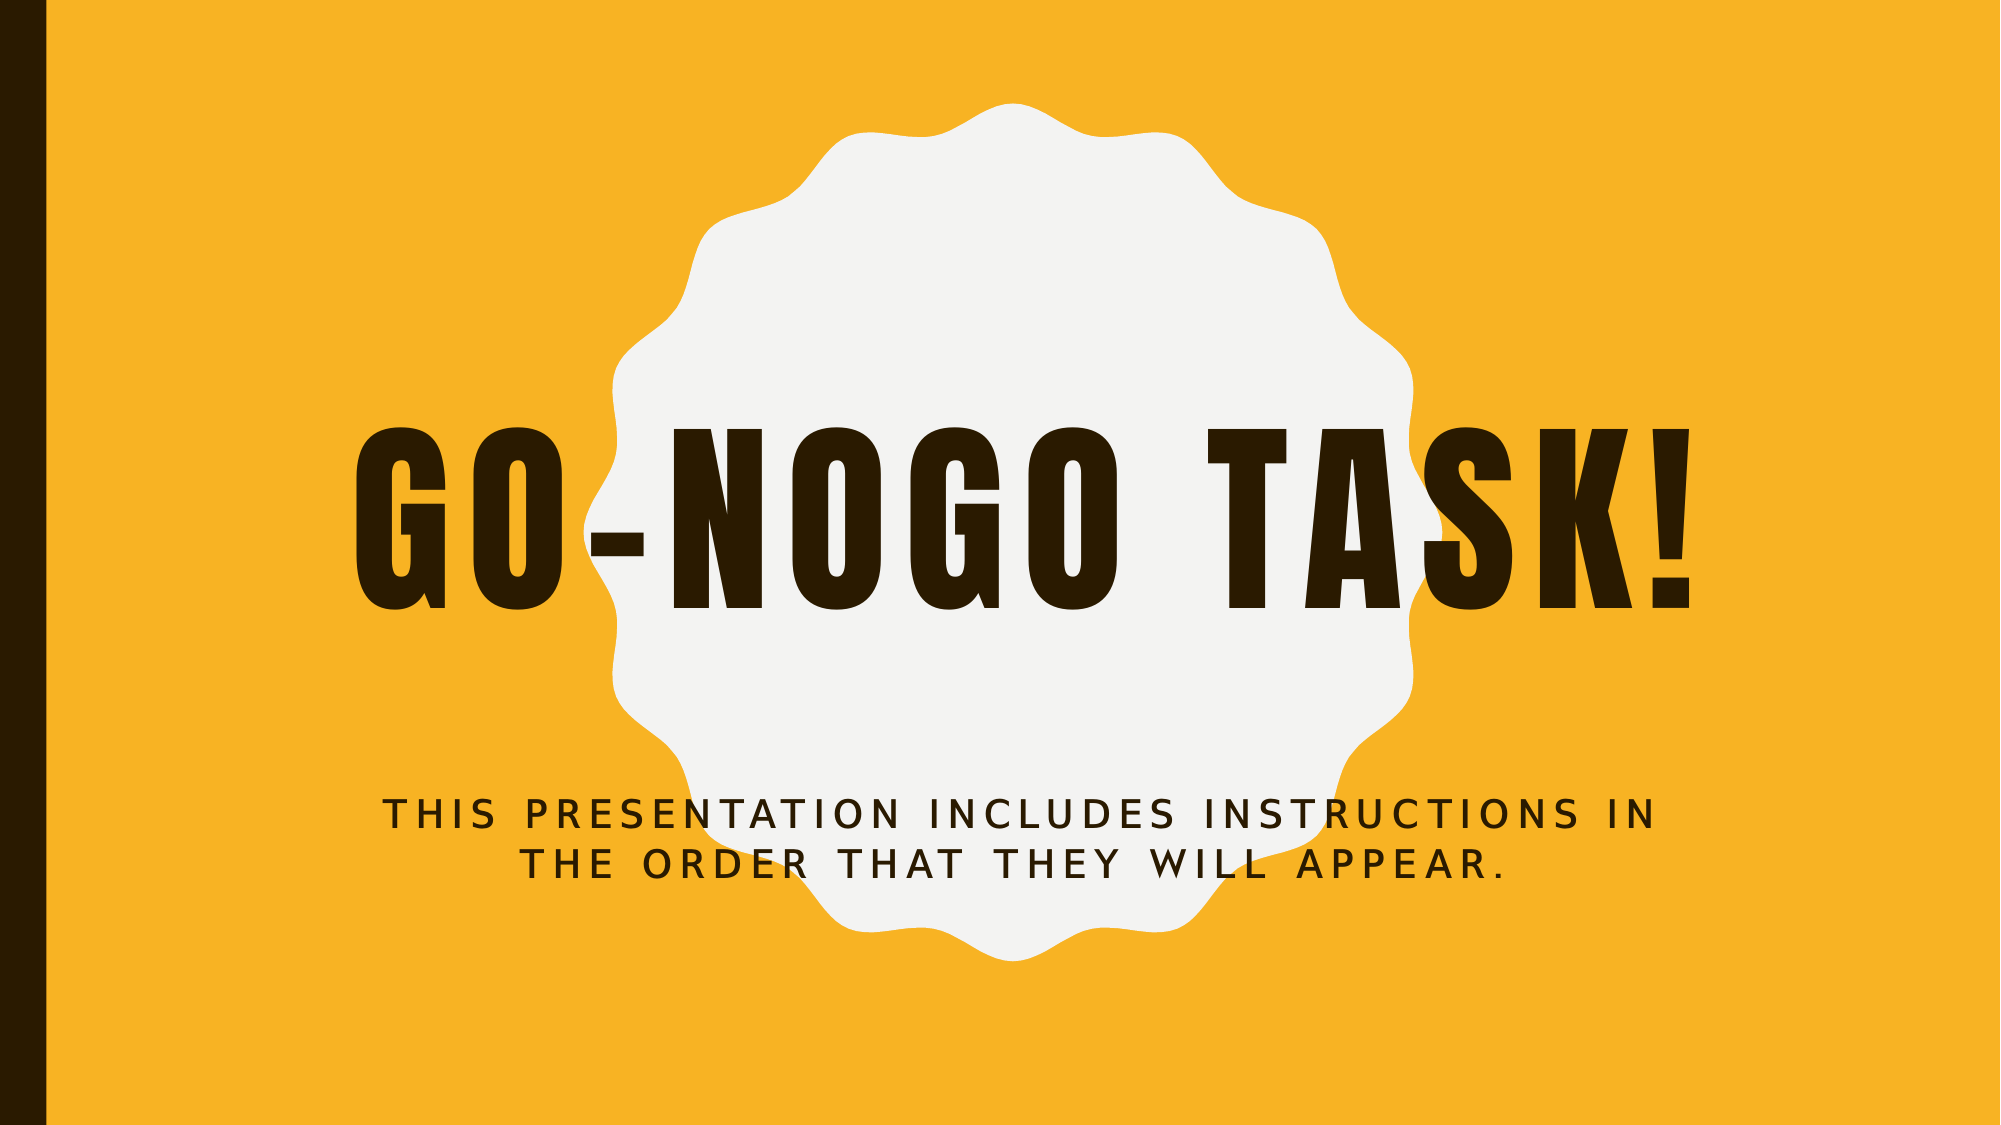

# Go-Nogo task!
This presentation includes instructions in the order that they will appear.